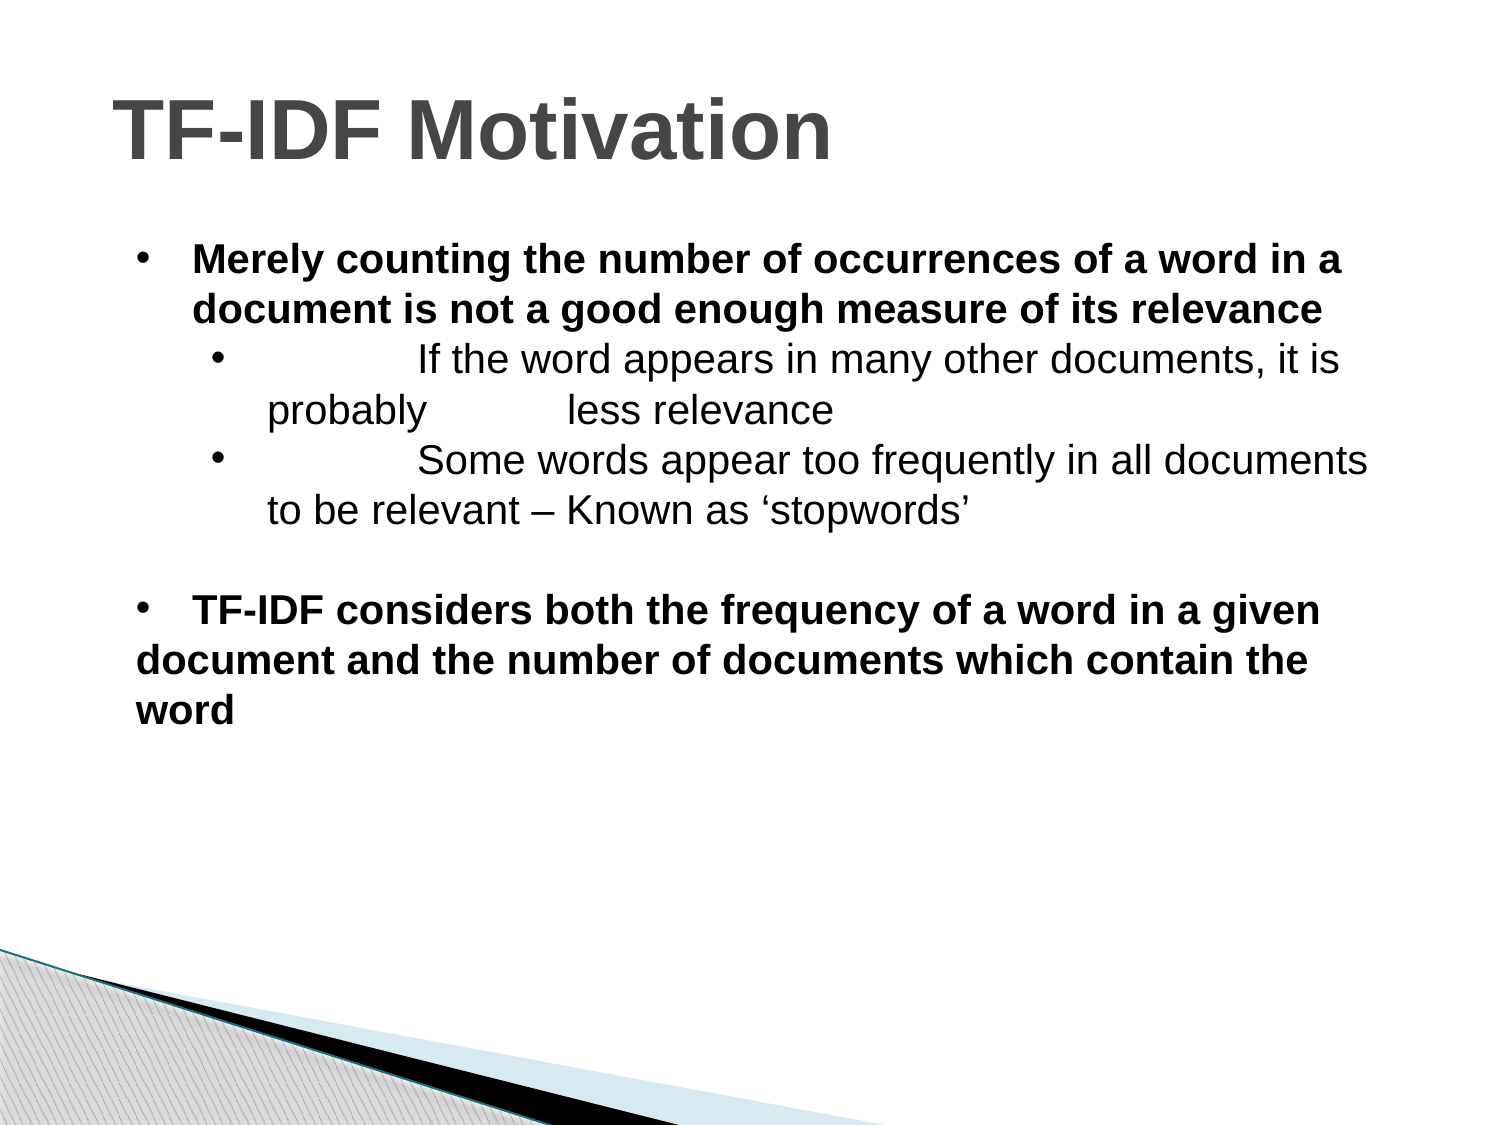

# TF-IDF Motivation

Merely counting the number of occurrences of a word in a document is not a good enough measure of its relevance
	If the word appears in many other documents, it is probably 	less relevance
	Some words appear too frequently in all documents to be relevant – Known as ‘stopwords’

TF-IDF considers both the frequency of a word in a given
document and the number of documents which contain the word